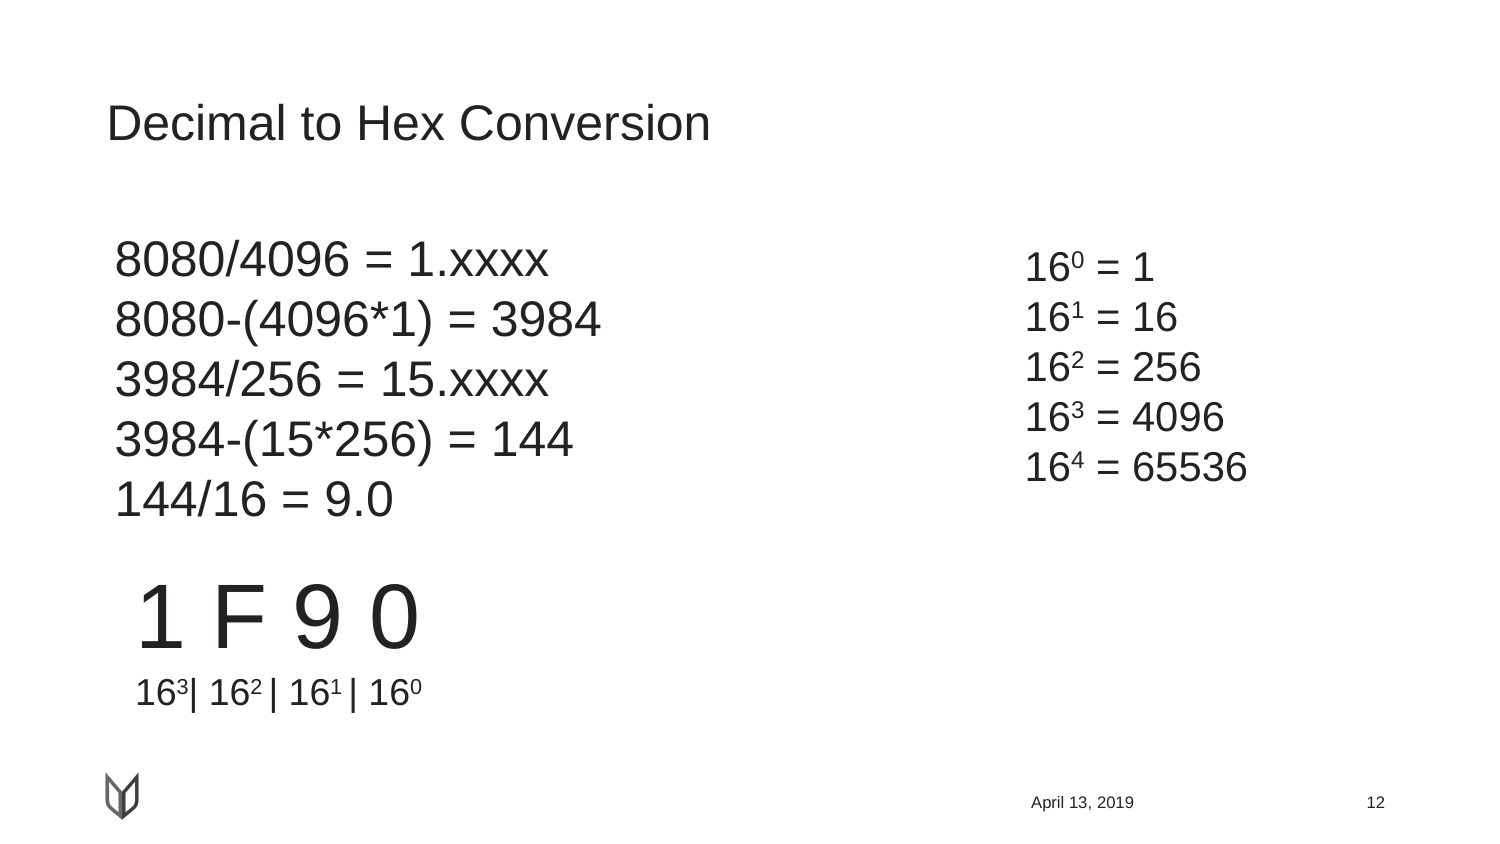

# Decimal to Hex Conversion
8080/4096 = 1.xxxx
8080-(4096*1) = 3984
3984/256 = 15.xxxx
3984-(15*256) = 144
144/16 = 9.0

160 = 1
161 = 16
162 = 256
163 = 4096
164 = 65536
1 F 9 0
163| 162 | 161 | 160
April 13, 2019
12